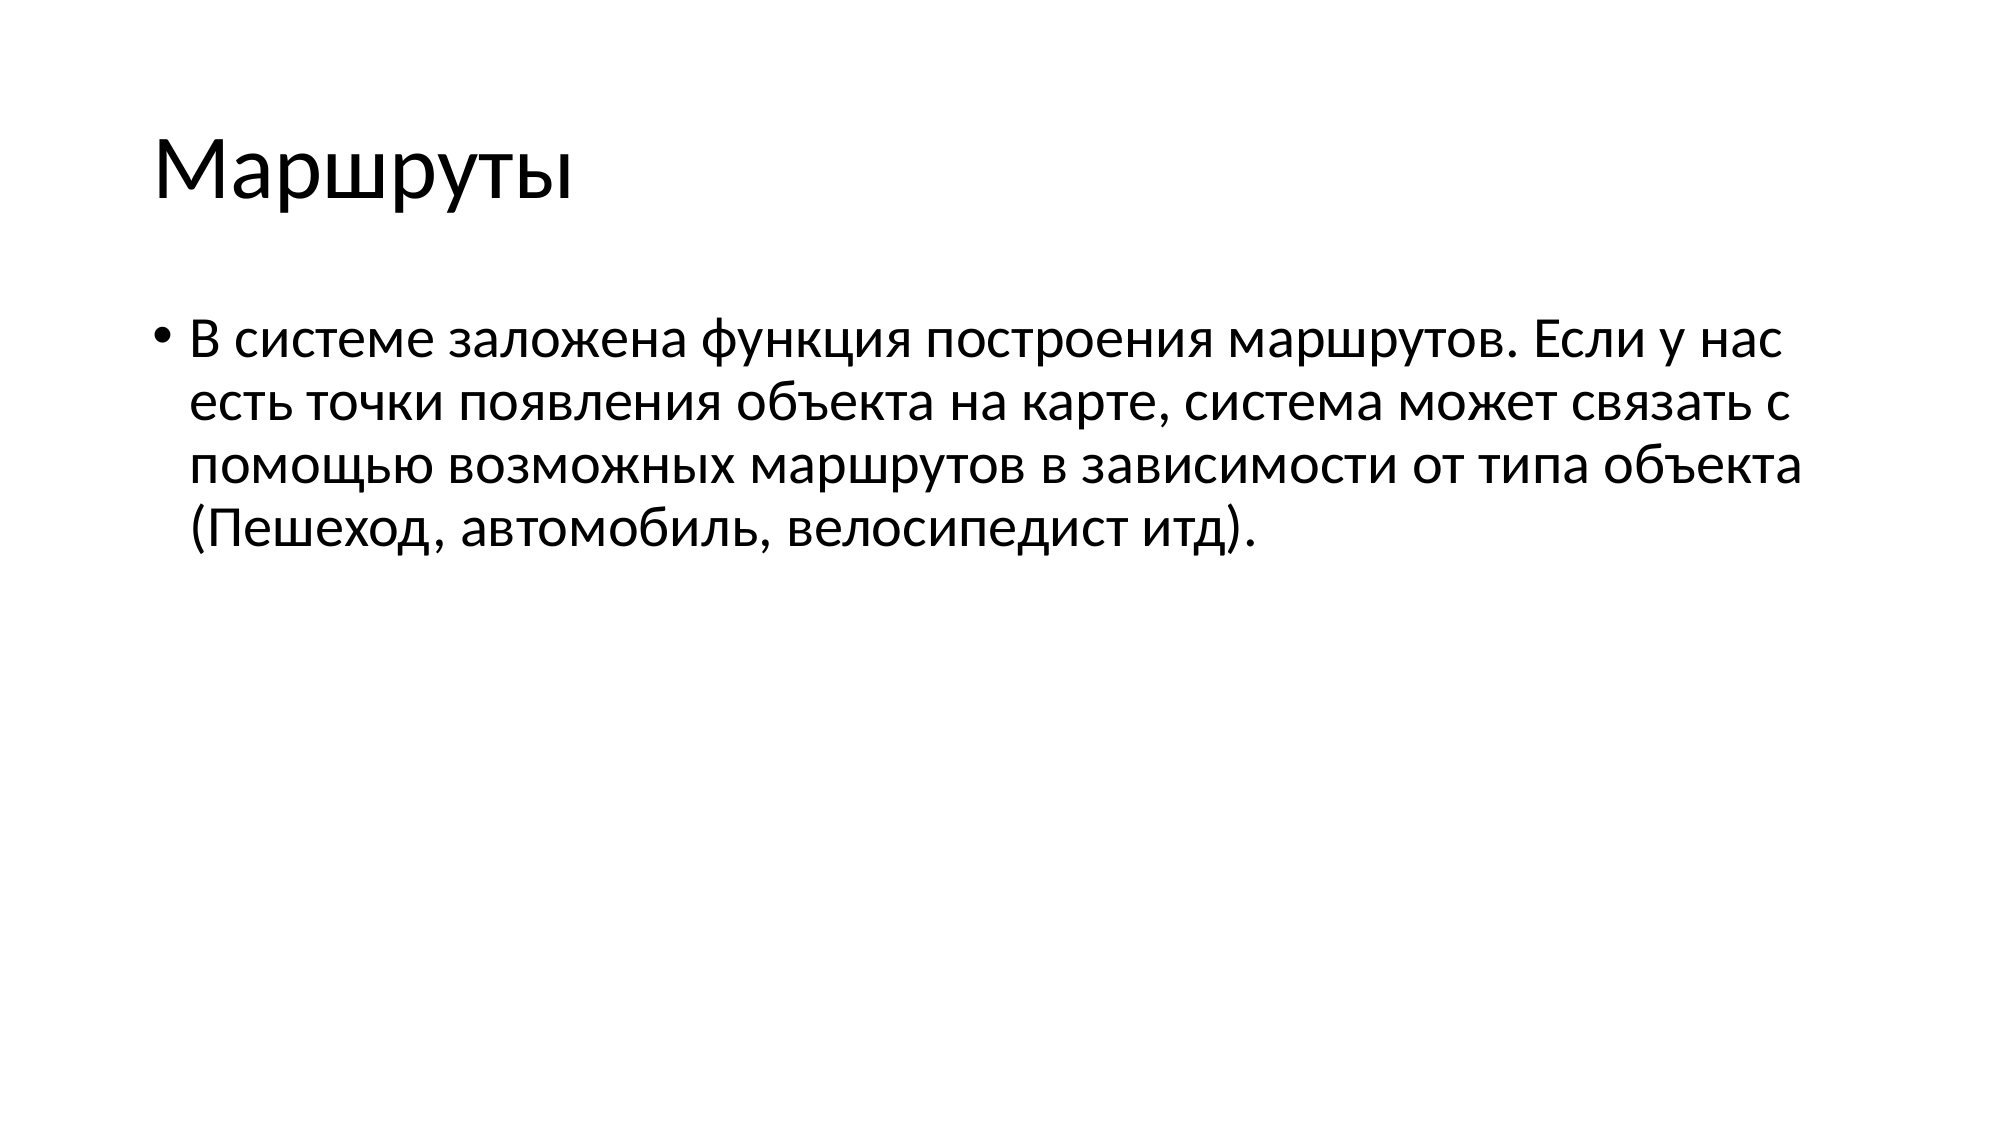

# Маршруты
В системе заложена функция построения маршрутов. Если у нас есть точки появления объекта на карте, система может связать с помощью возможных маршрутов в зависимости от типа объекта (Пешеход, автомобиль, велосипедист итд).